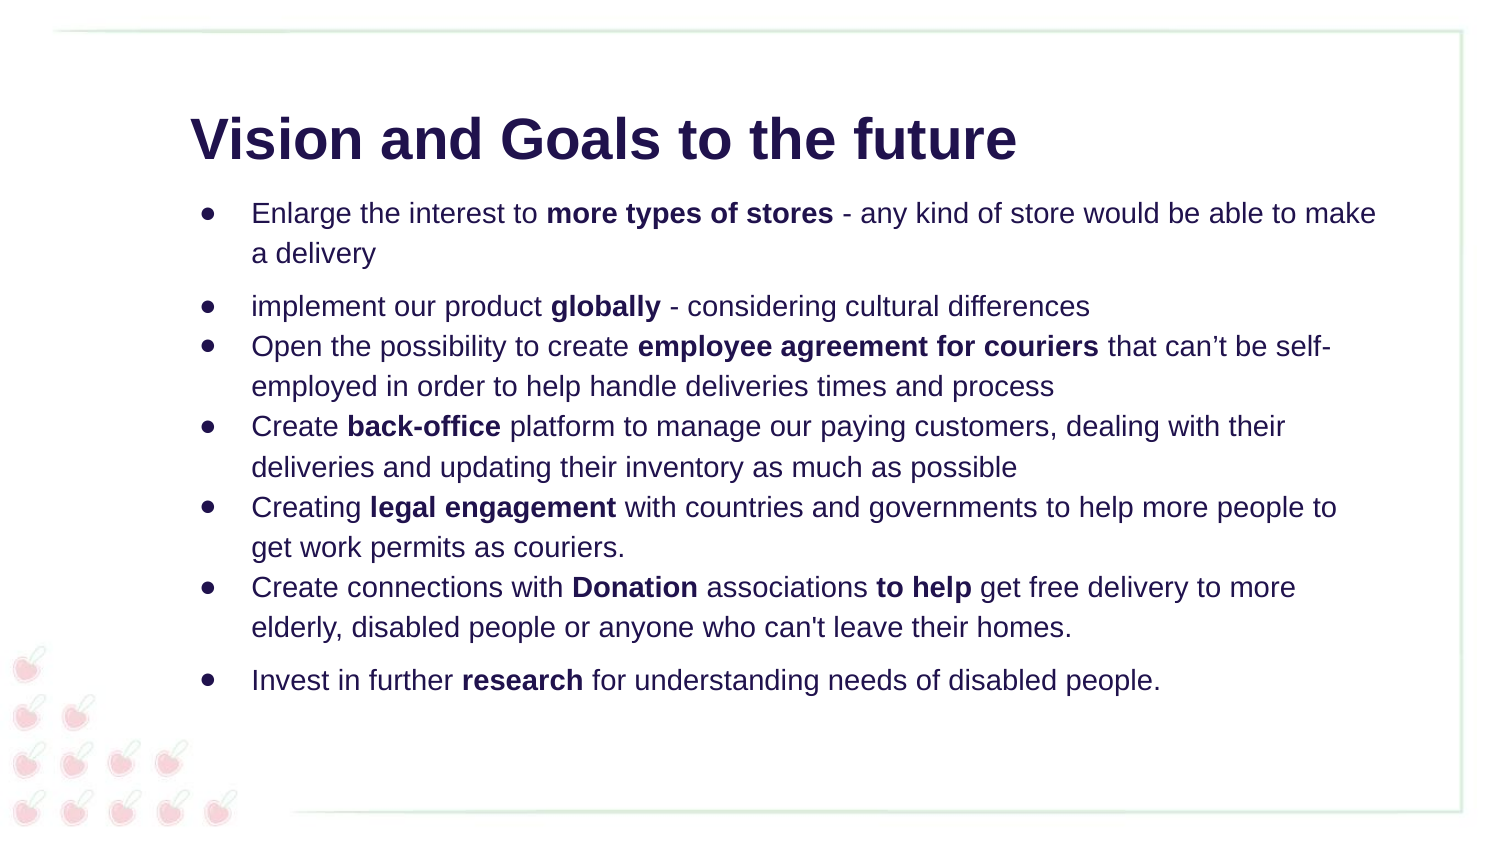

# Vision and Goals to the future
Enlarge the interest to more types of stores - any kind of store would be able to make a delivery
implement our product globally - considering cultural differences
Open the possibility to create employee agreement for couriers that can’t be self-employed in order to help handle deliveries times and process
Create back-office platform to manage our paying customers, dealing with their deliveries and updating their inventory as much as possible
Creating legal engagement with countries and governments to help more people to get work permits as couriers.
Create connections with Donation associations to help get free delivery to more elderly, disabled people or anyone who can't leave their homes.
Invest in further research for understanding needs of disabled people.